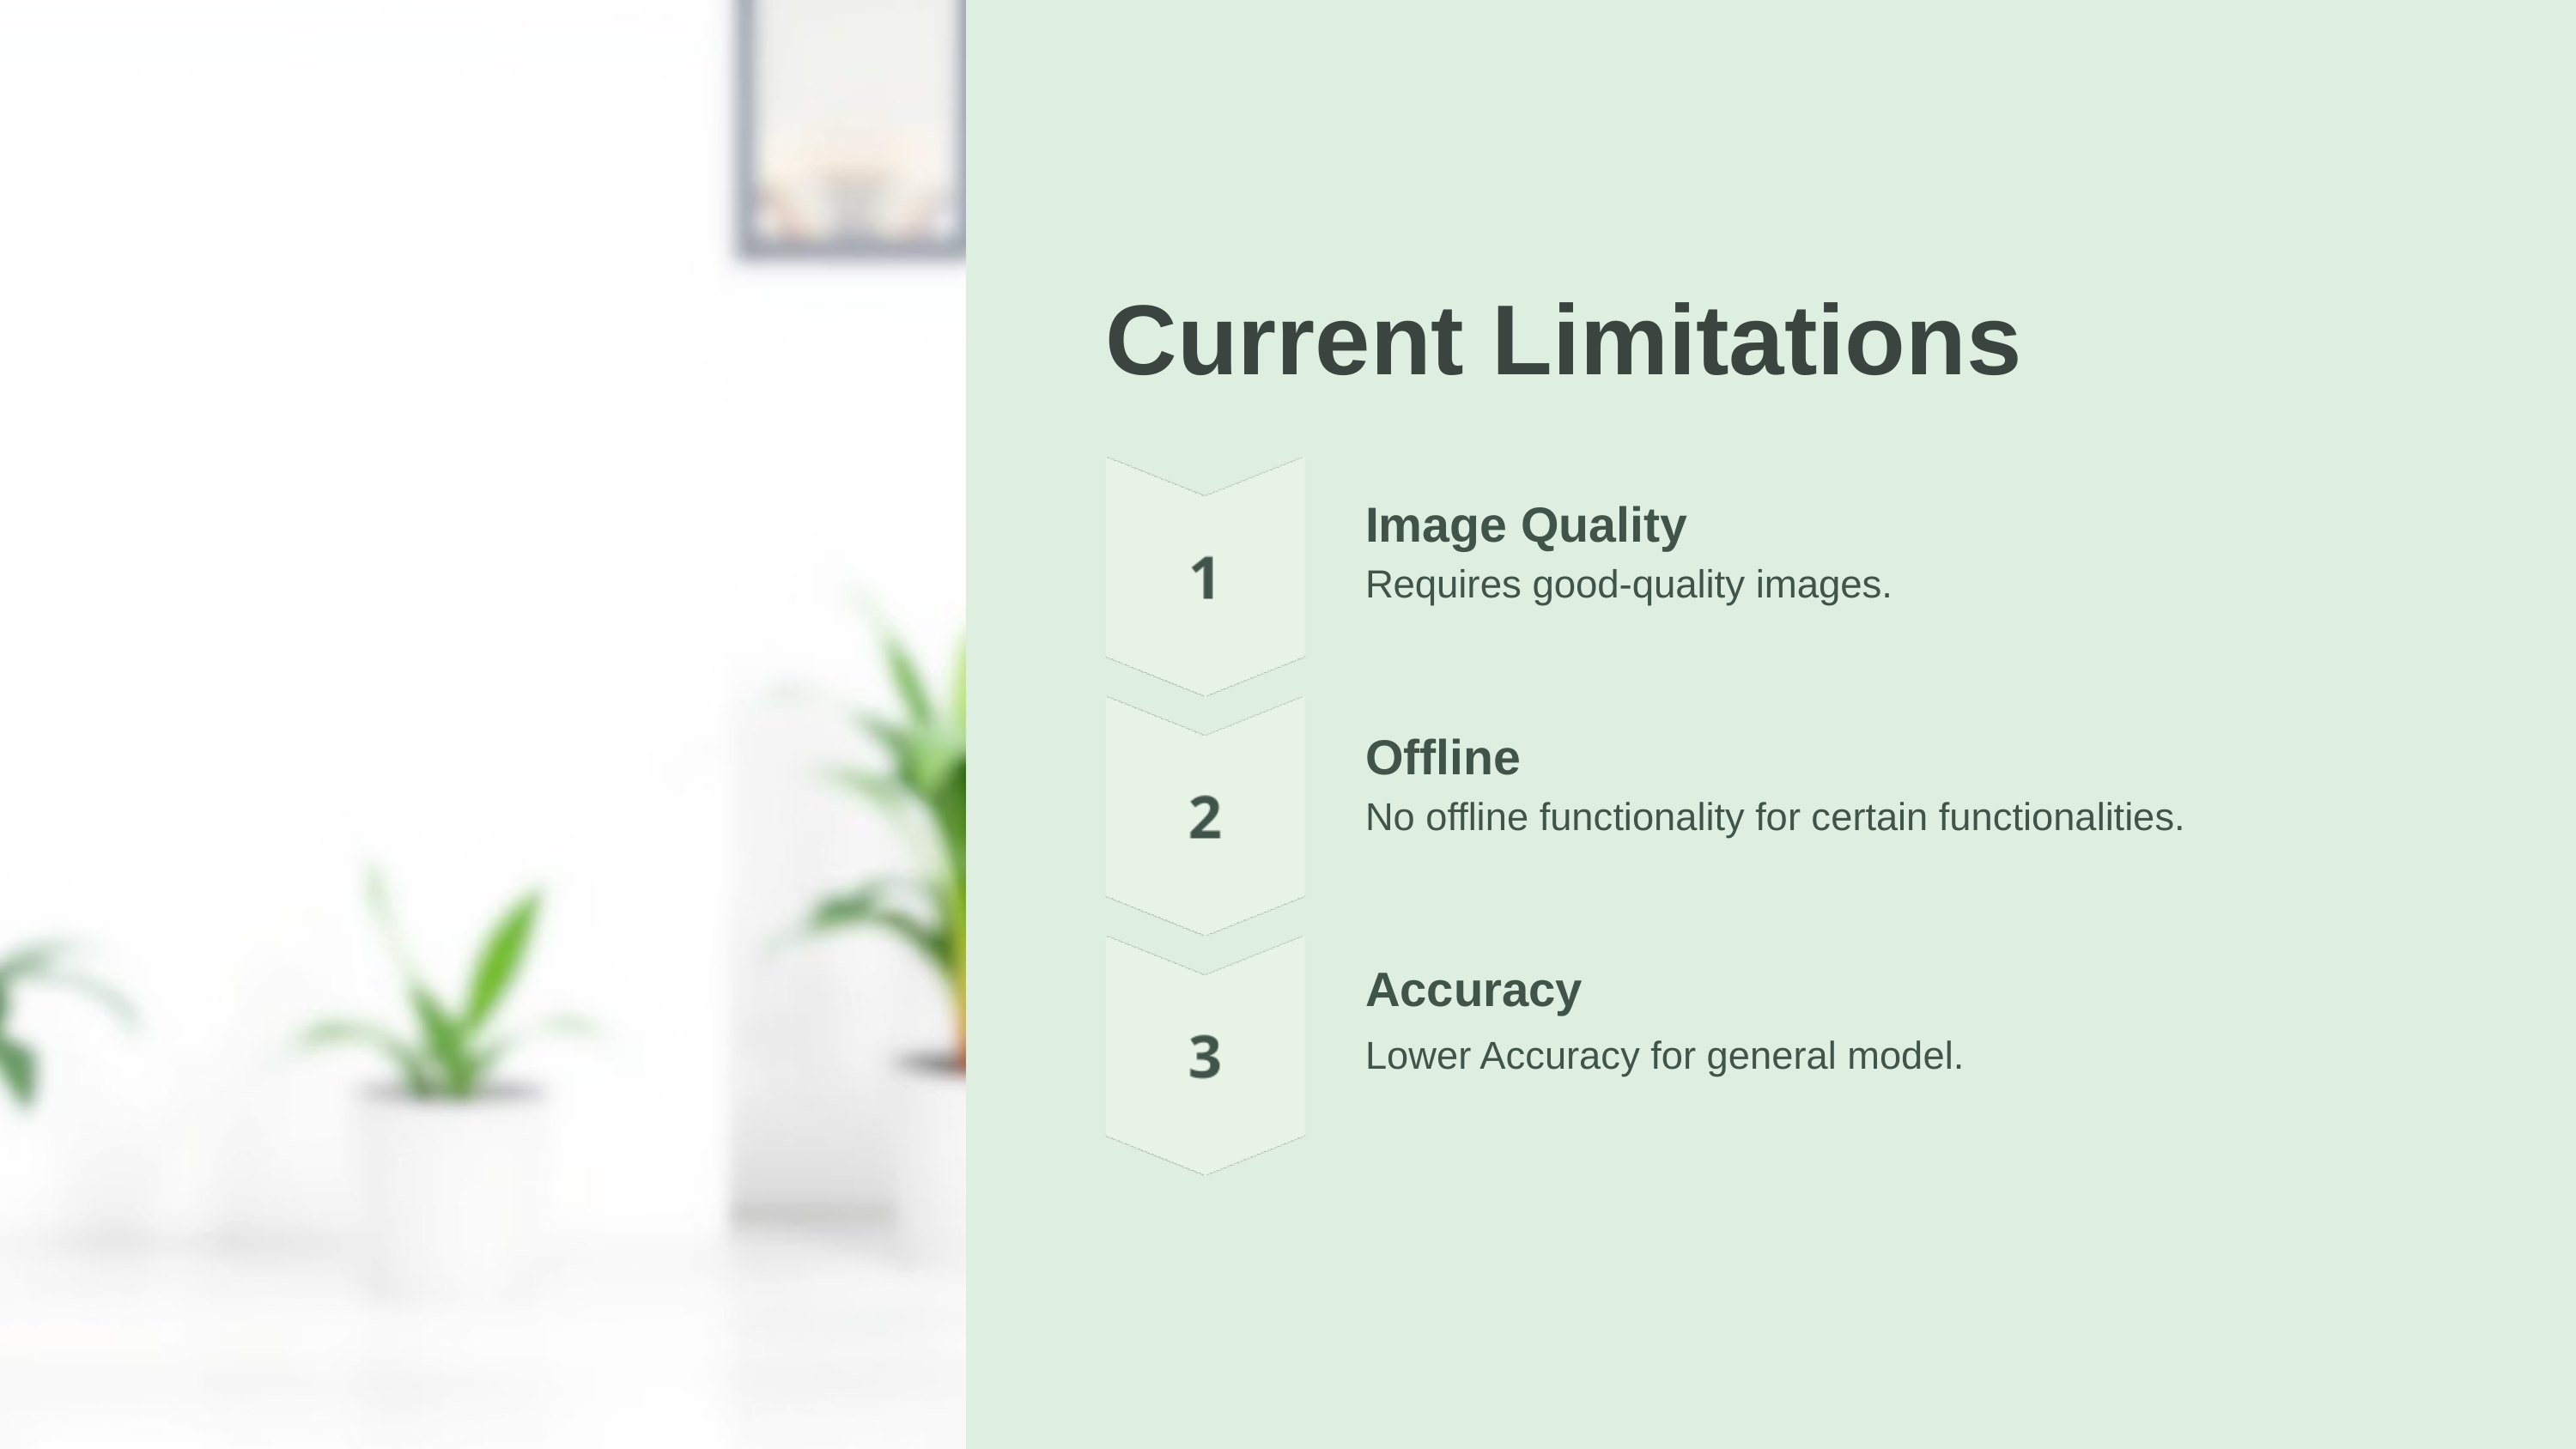

Current Limitations

Image Quality

Requires good-quality images.

Offline

No offline functionality for certain functionalities.

Accuracy

Lower Accuracy for general model.